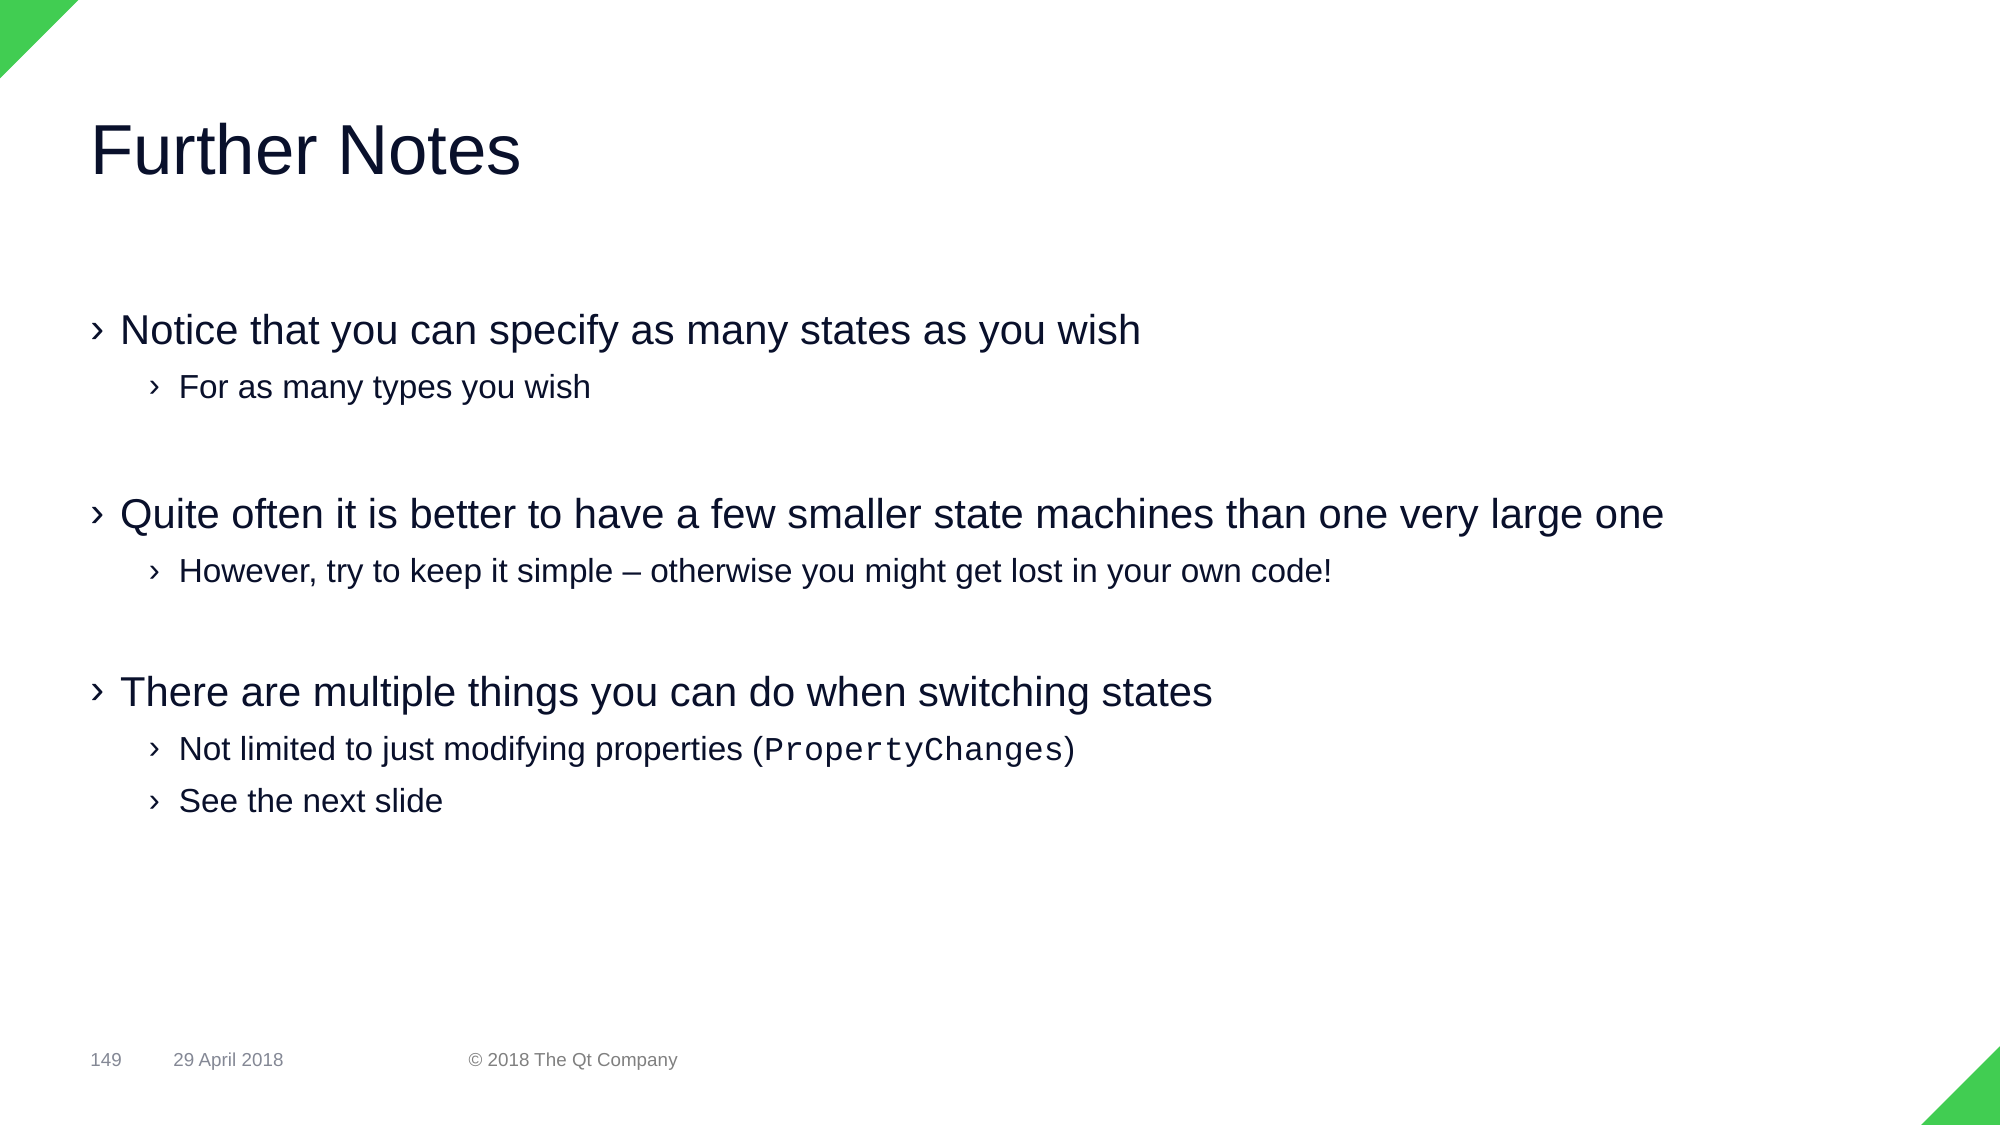

# Further Notes
Notice that you can specify as many states as you wish
For as many types you wish

Quite often it is better to have a few smaller state machines than one very large one
However, try to keep it simple – otherwise you might get lost in your own code!

There are multiple things you can do when switching states
Not limited to just modifying properties (PropertyChanges)
See the next slide

149
© 2018 The Qt Company
29 April 2018